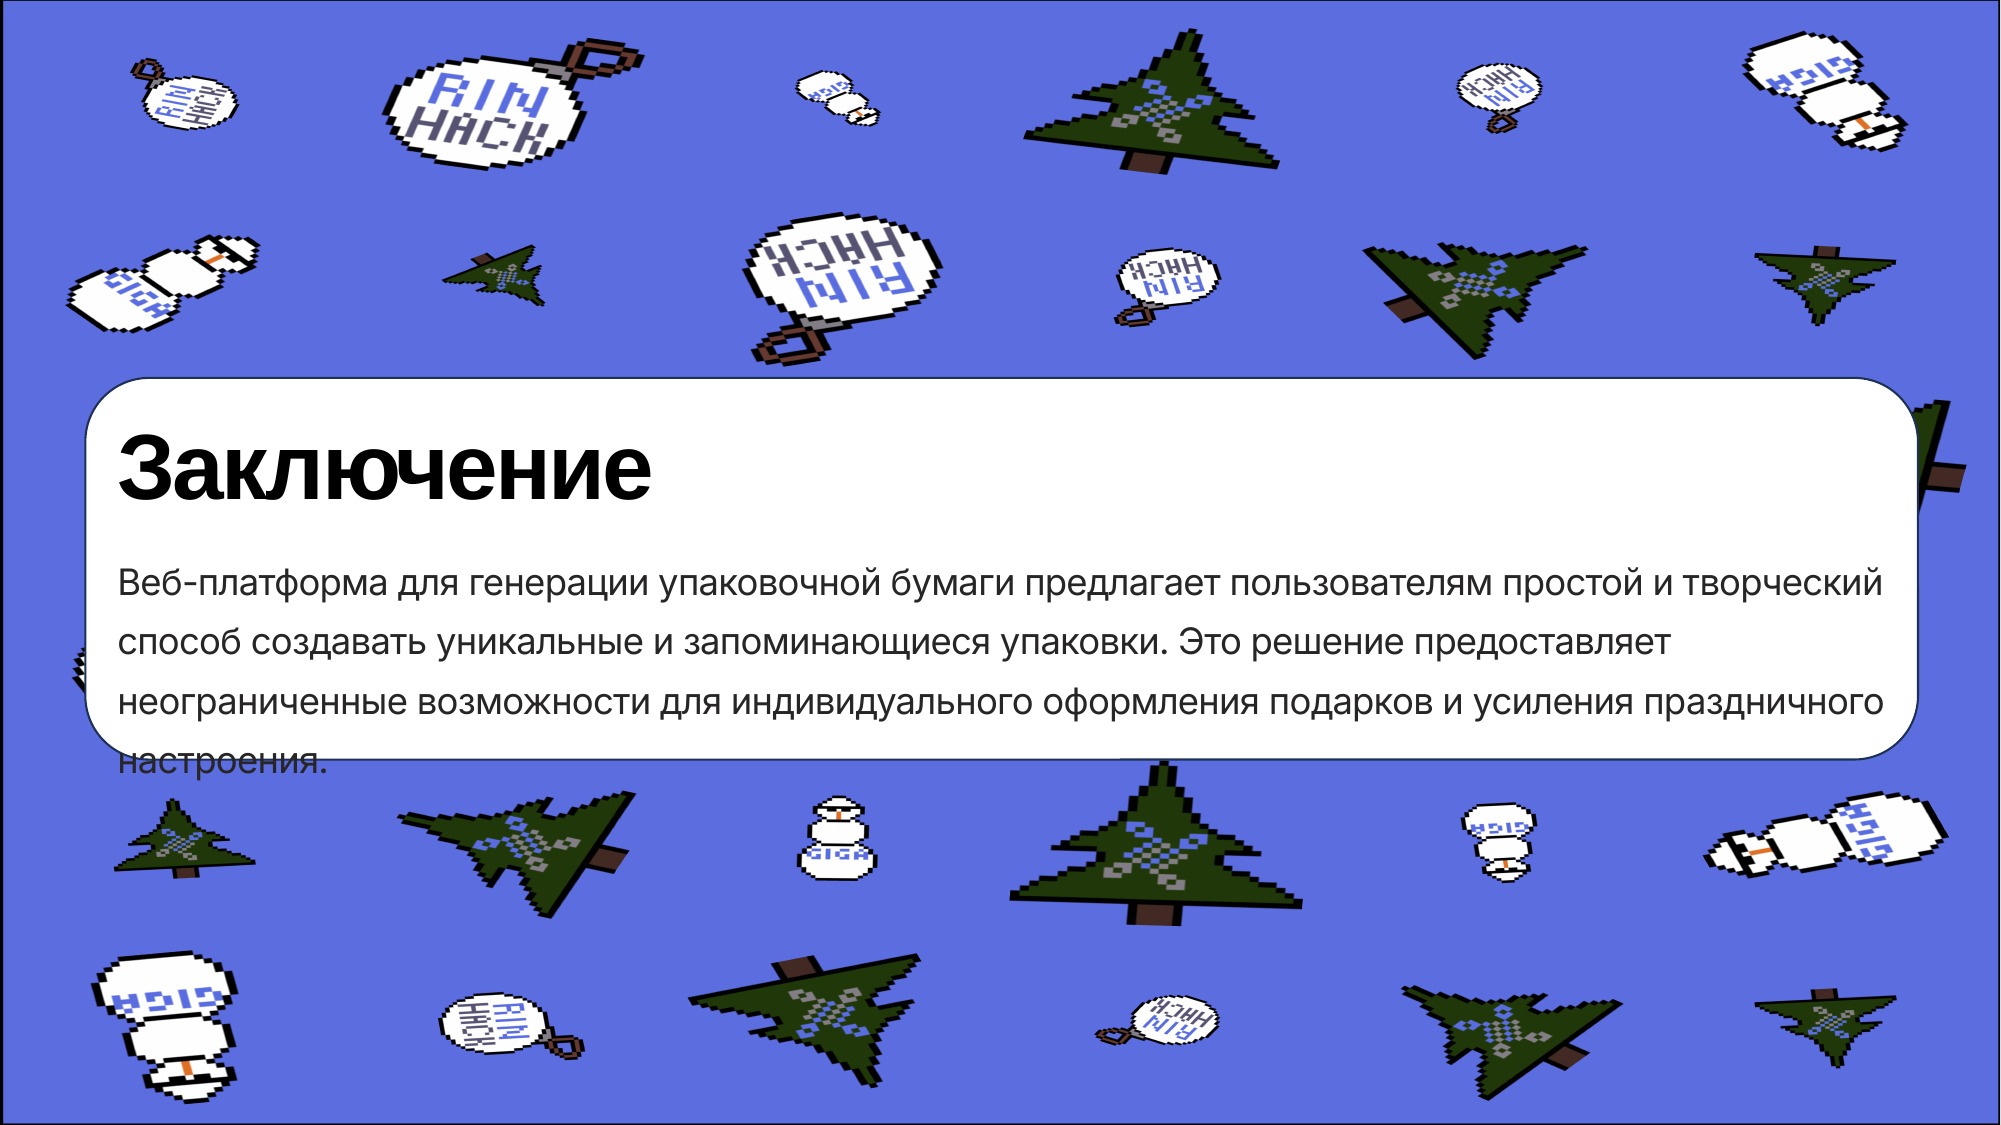

Заключение
Веб-платформа для генерации упаковочной бумаги предлагает пользователям простой и творческий способ создавать уникальные и запоминающиеся упаковки. Это решение предоставляет неограниченные возможности для индивидуального оформления подарков и усиления праздничного настроения.